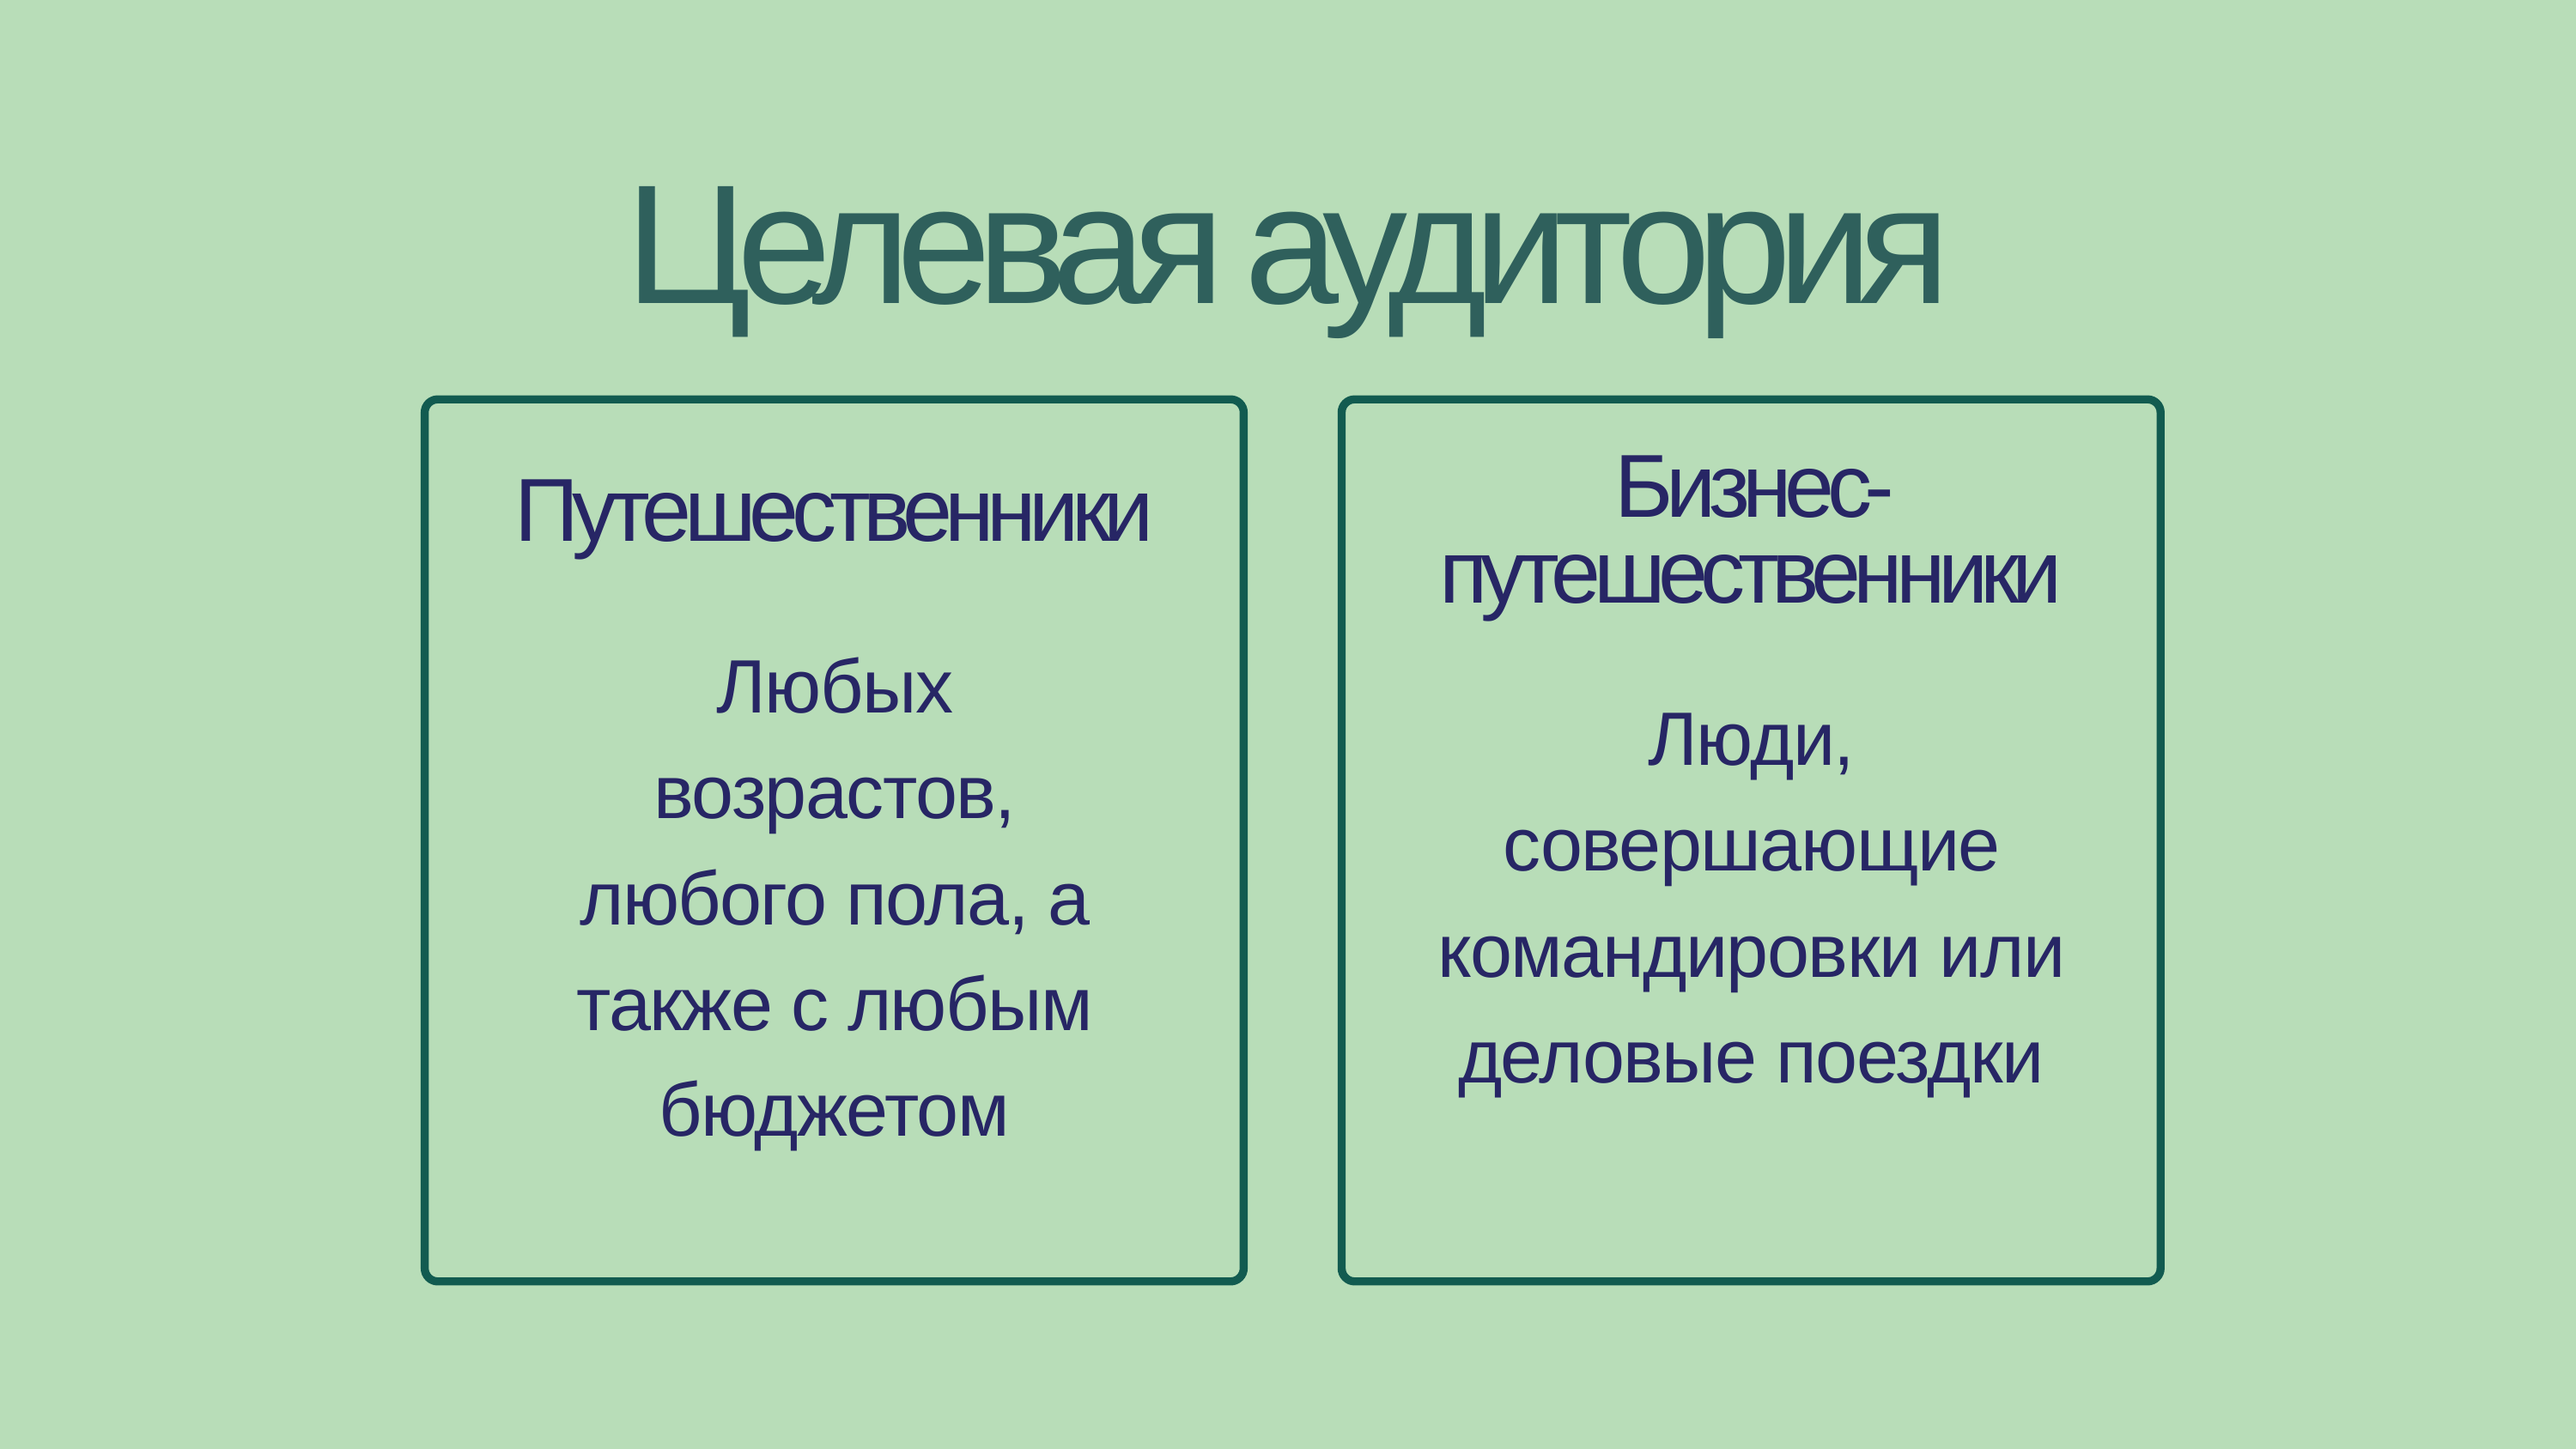

Целевая аудитория

Бизнес-путешественники
Путешественники
Любых возрастов, любого пола, а также с любым бюджетом
Люди, совершающие командировки или деловые поездки